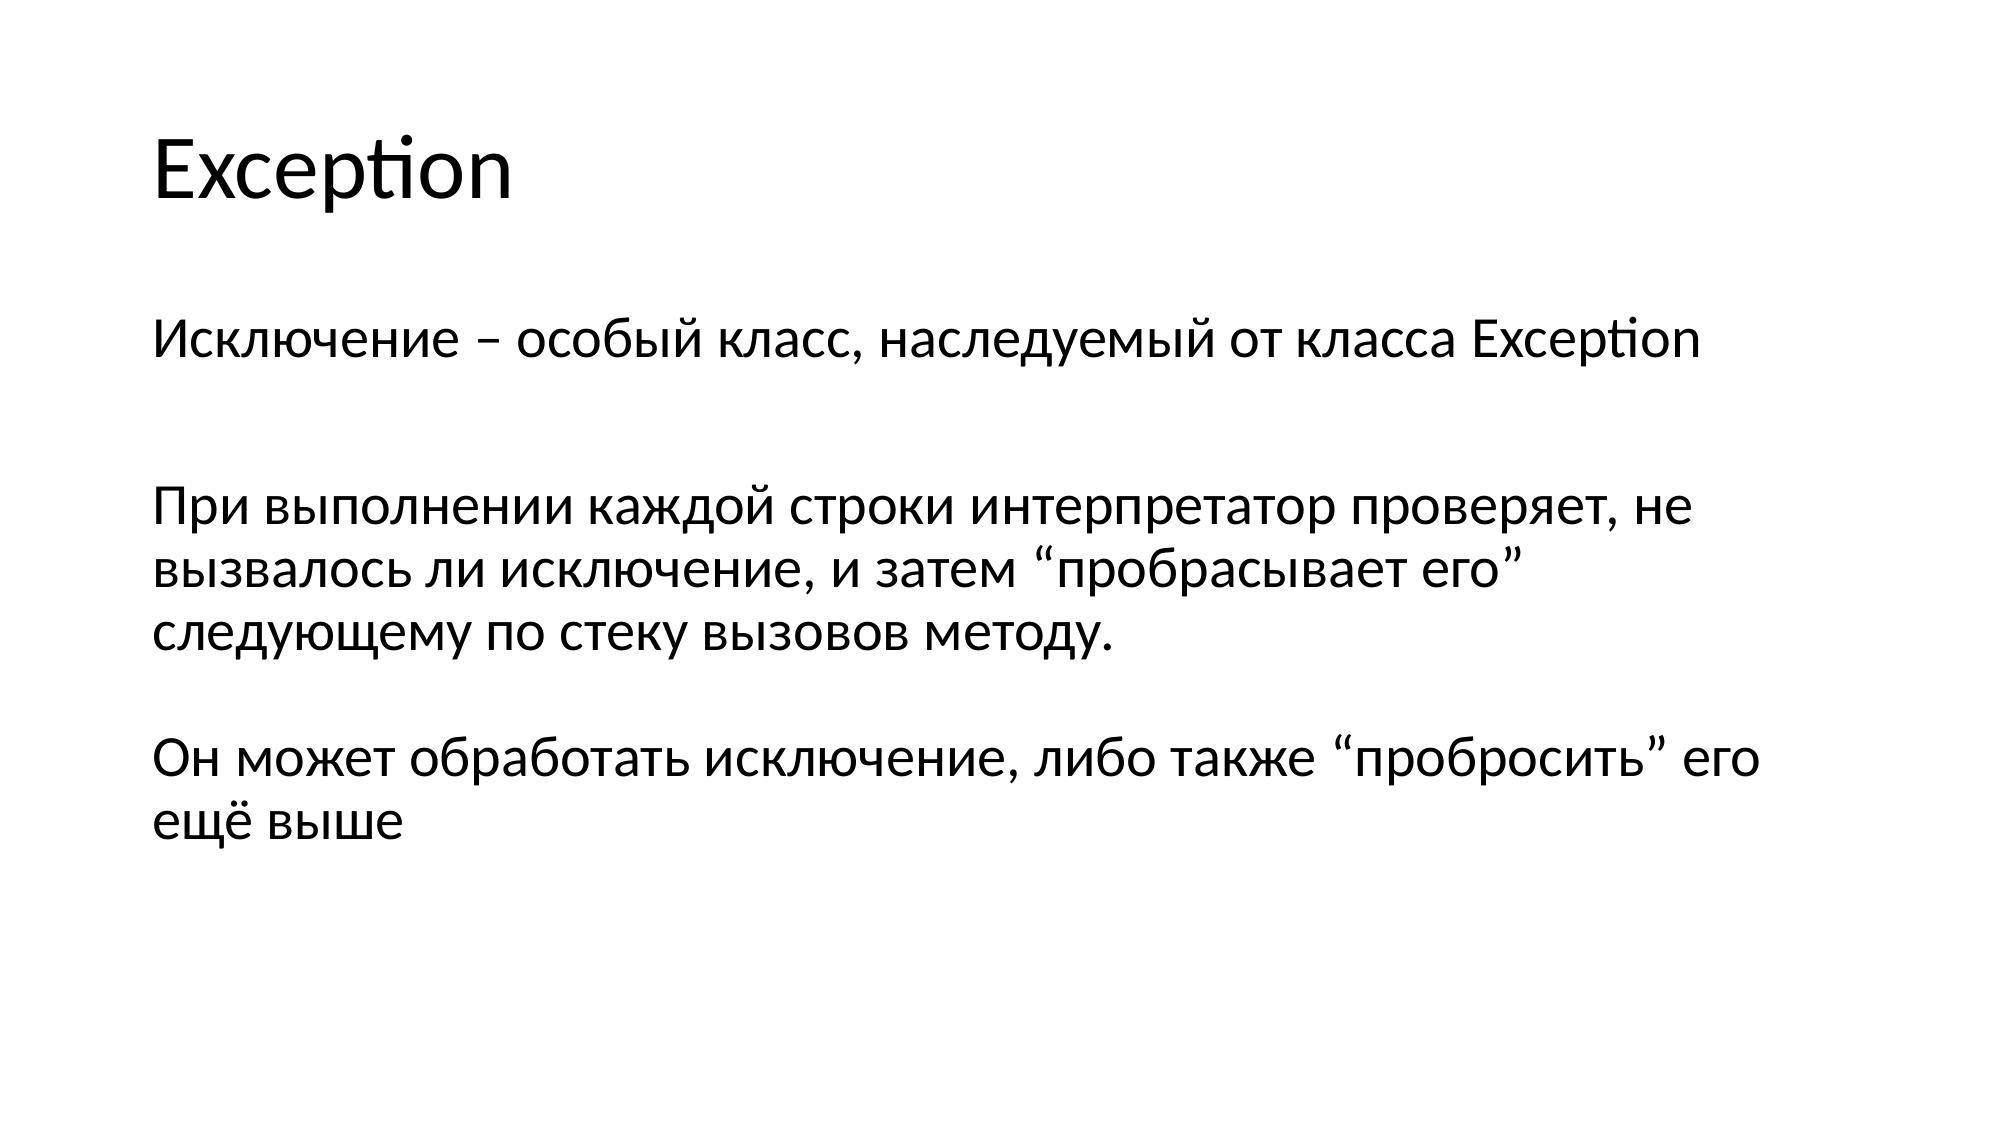

# Exception
Исключение – особый класс, наследуемый от класса Exception

При выполнении каждой строки интерпретатор проверяет, не вызвалось ли исключение, и затем “пробрасывает его” следующему по стеку вызовов методу.
Он может обработать исключение, либо также “пробросить” его ещё выше